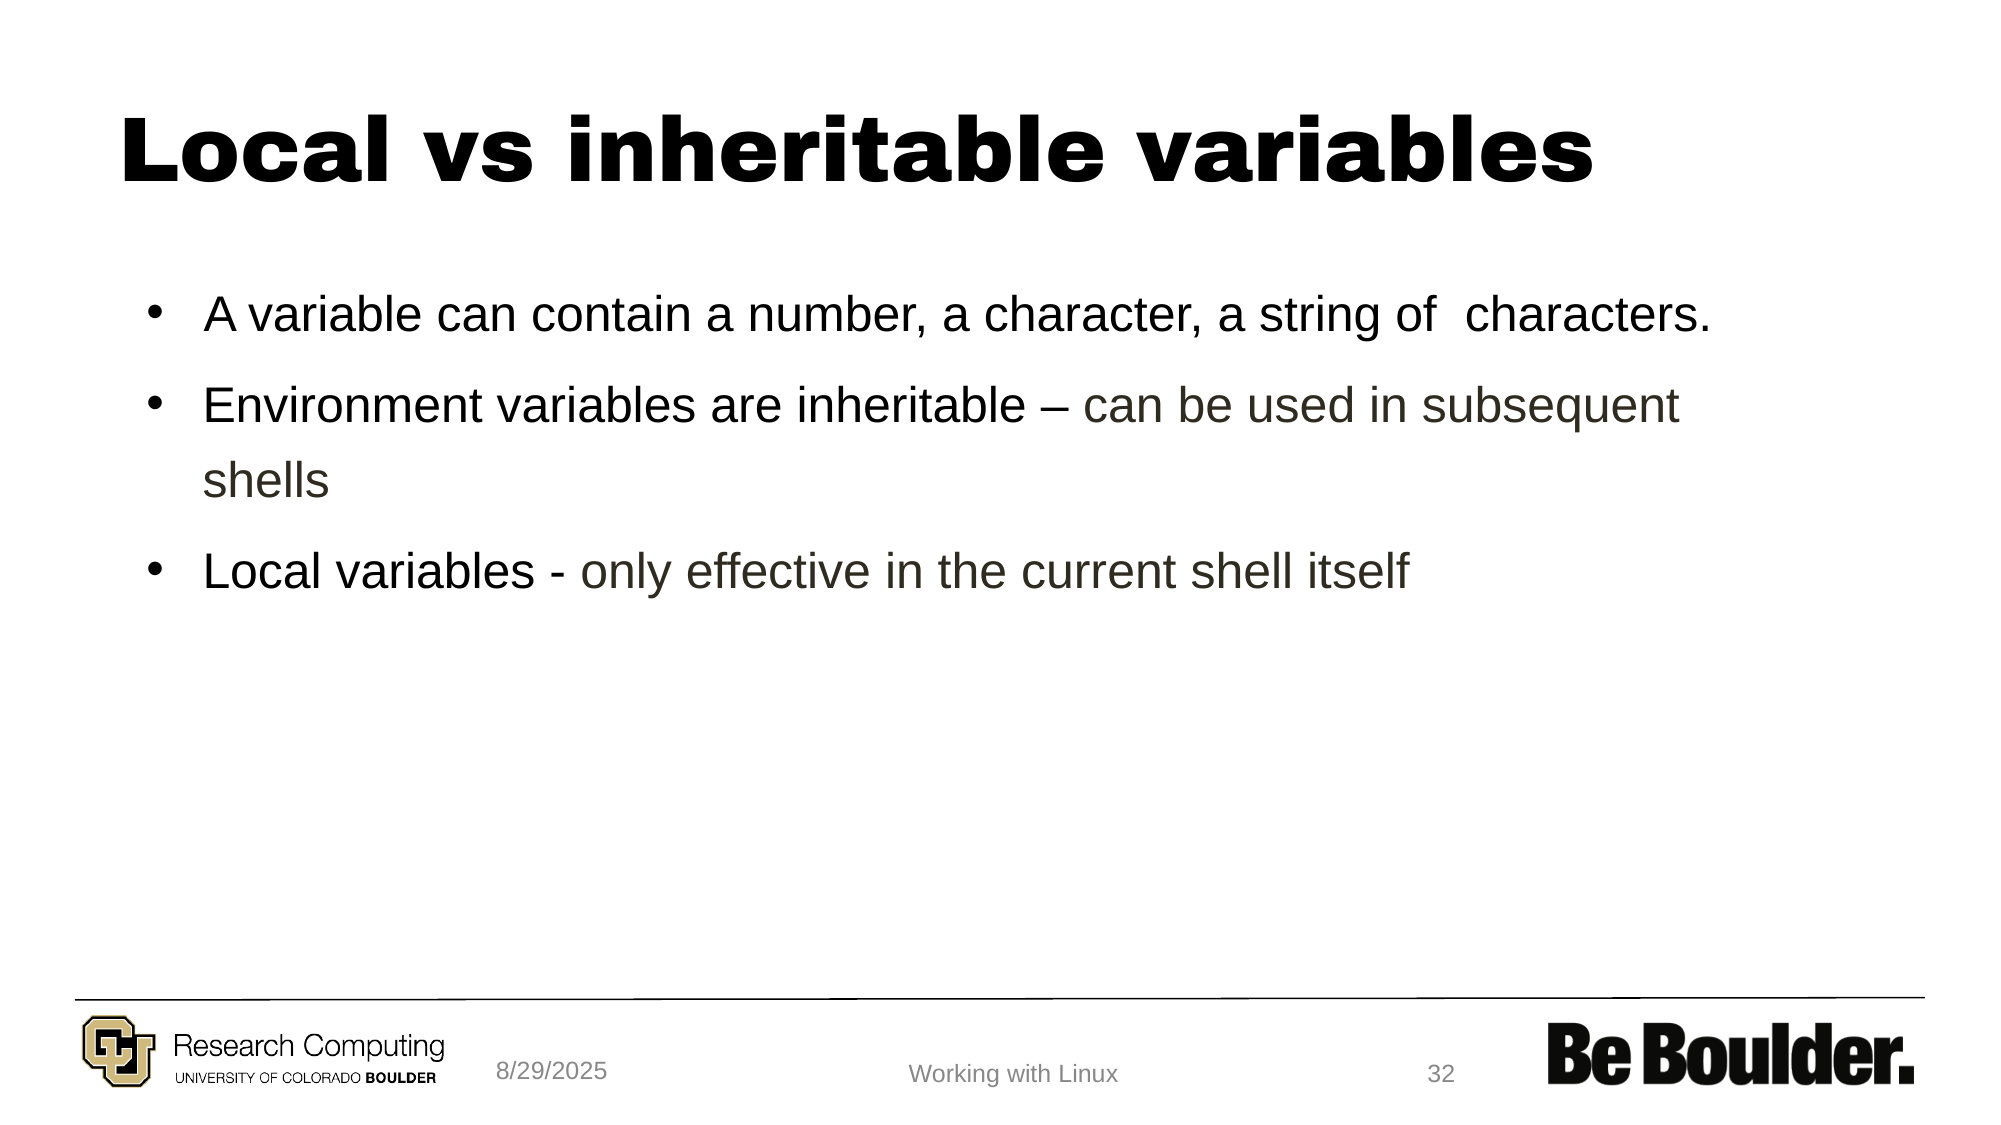

# Local vs inheritable variables
A variable can contain a number, a character, a string of  characters.
Environment variables are inheritable – can be used in subsequent shells
Local variables - only effective in the current shell itself

8/29/2025
Working with Linux
32